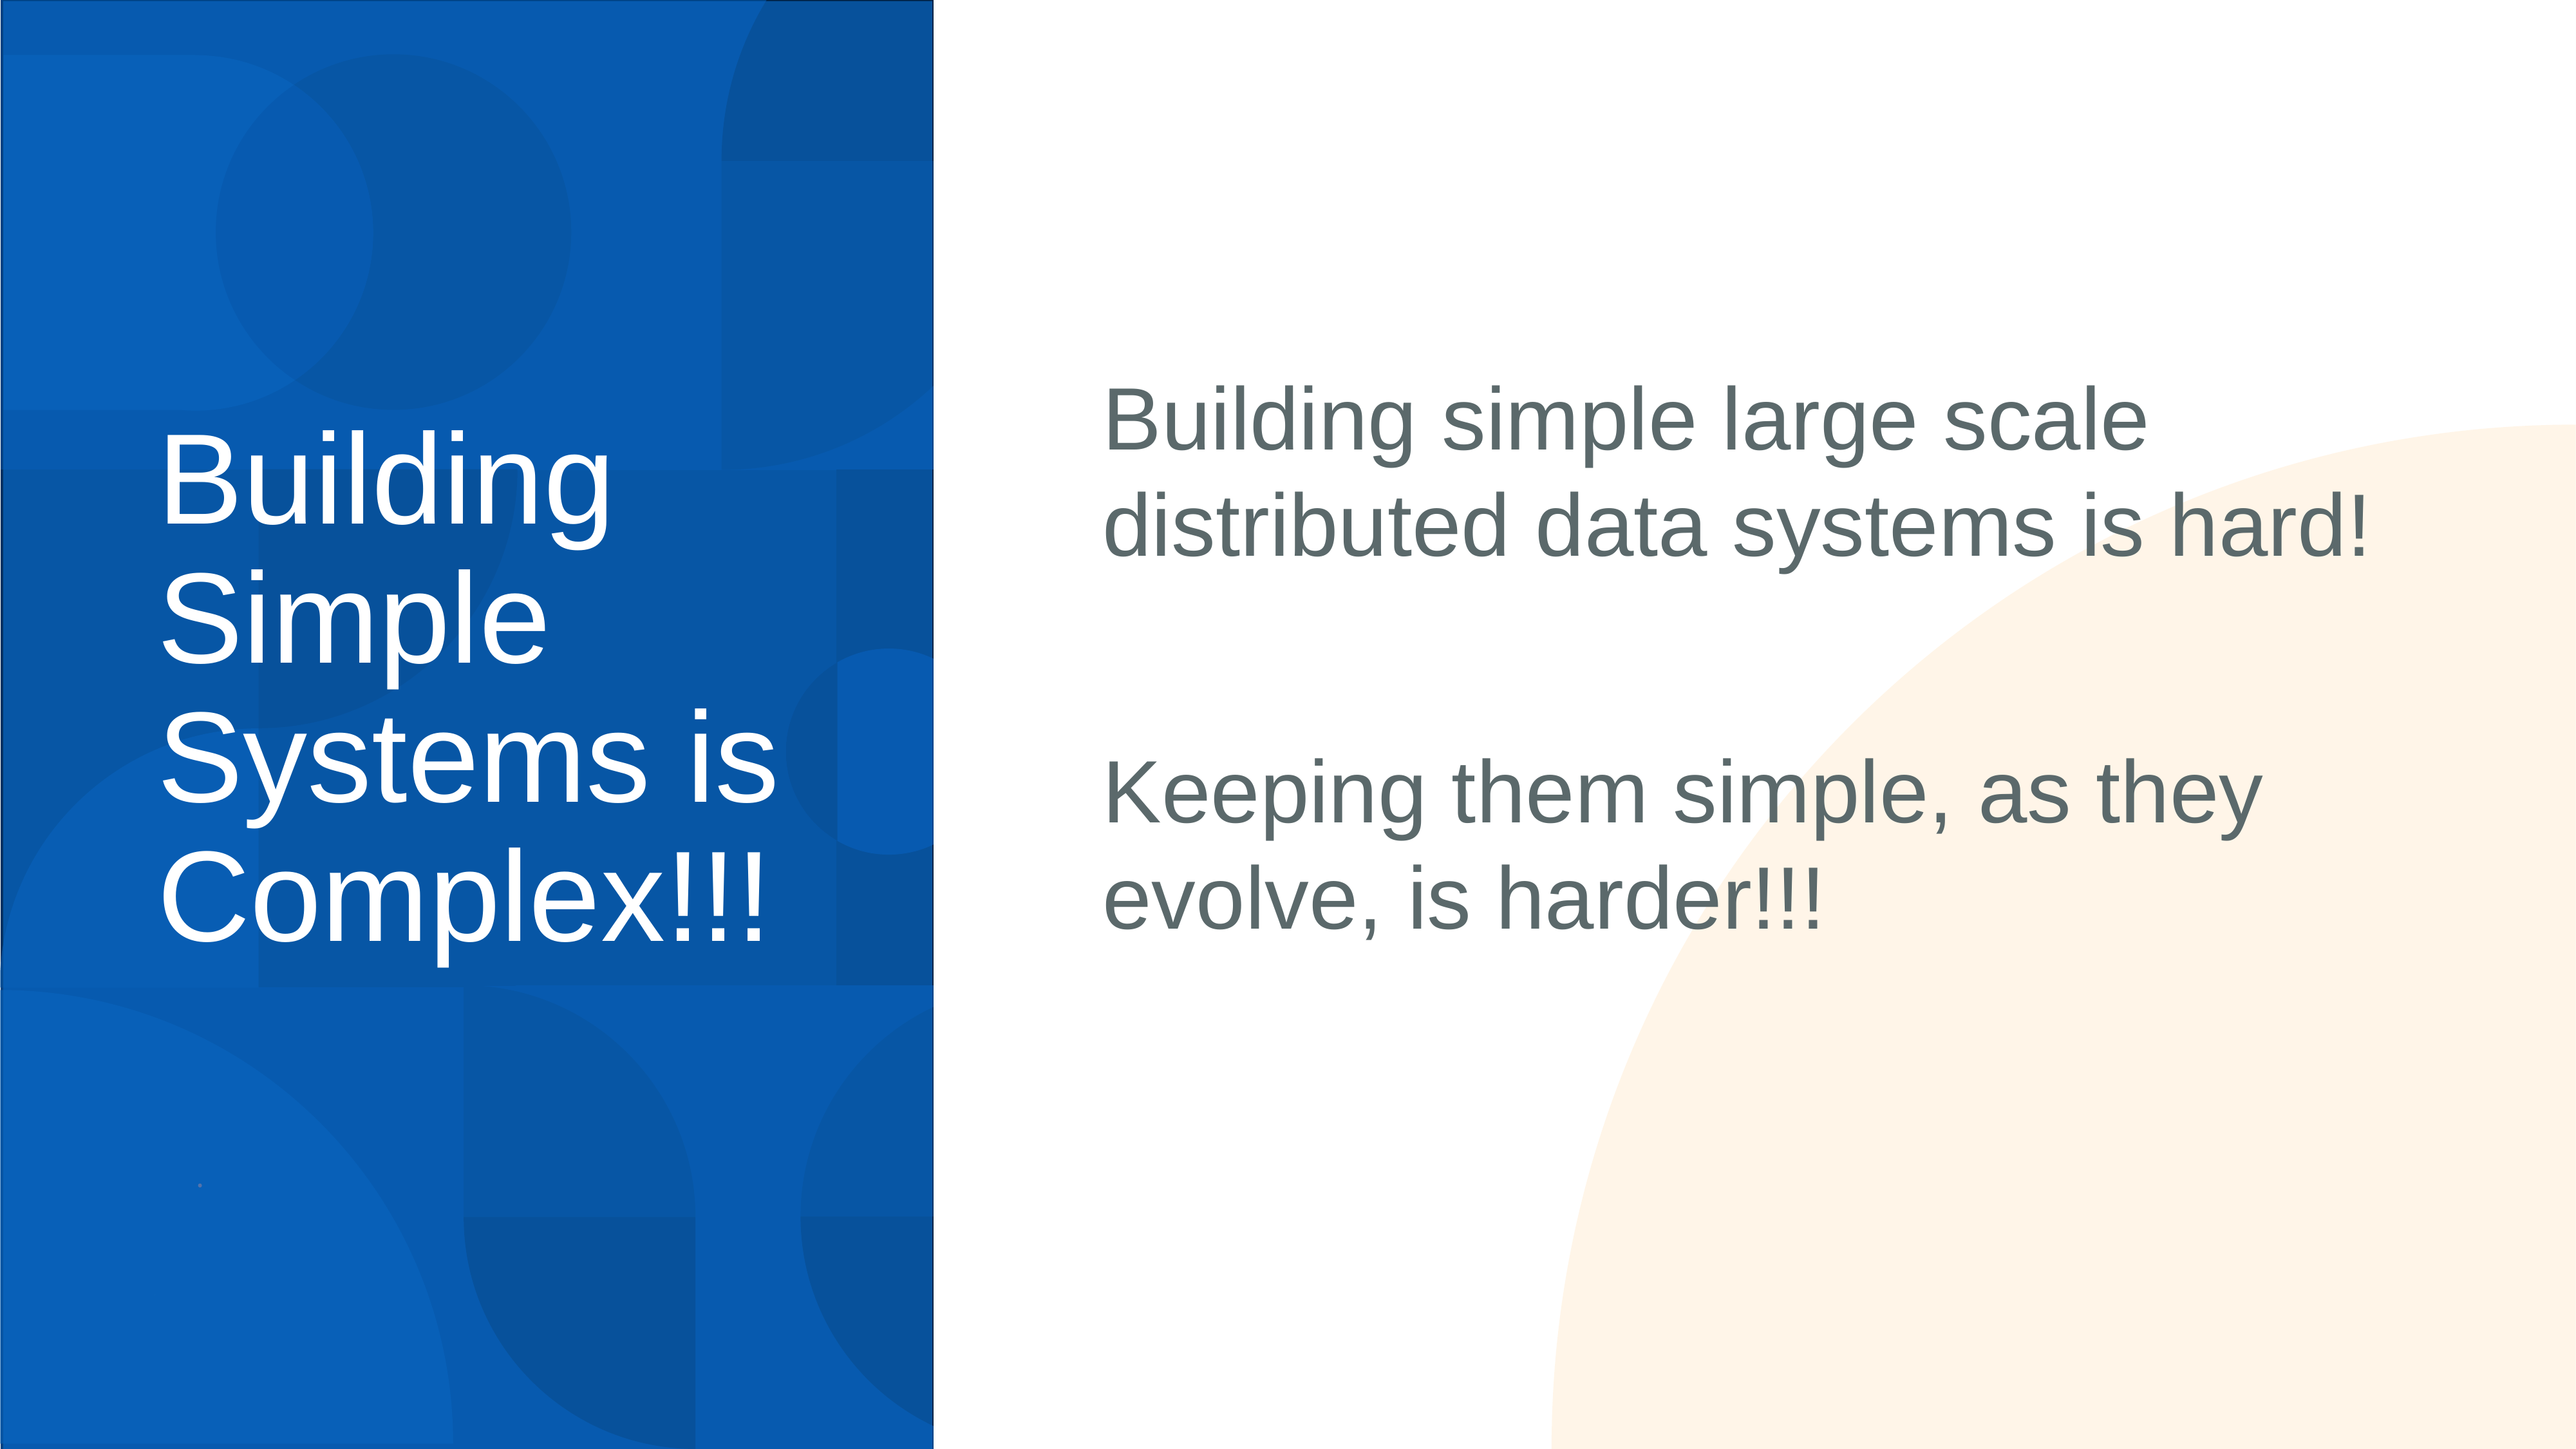

Building simple large scale distributed data systems is hard!

Keeping them simple, as they evolve, is harder!!!

# Building Simple Systems is Complex!!!